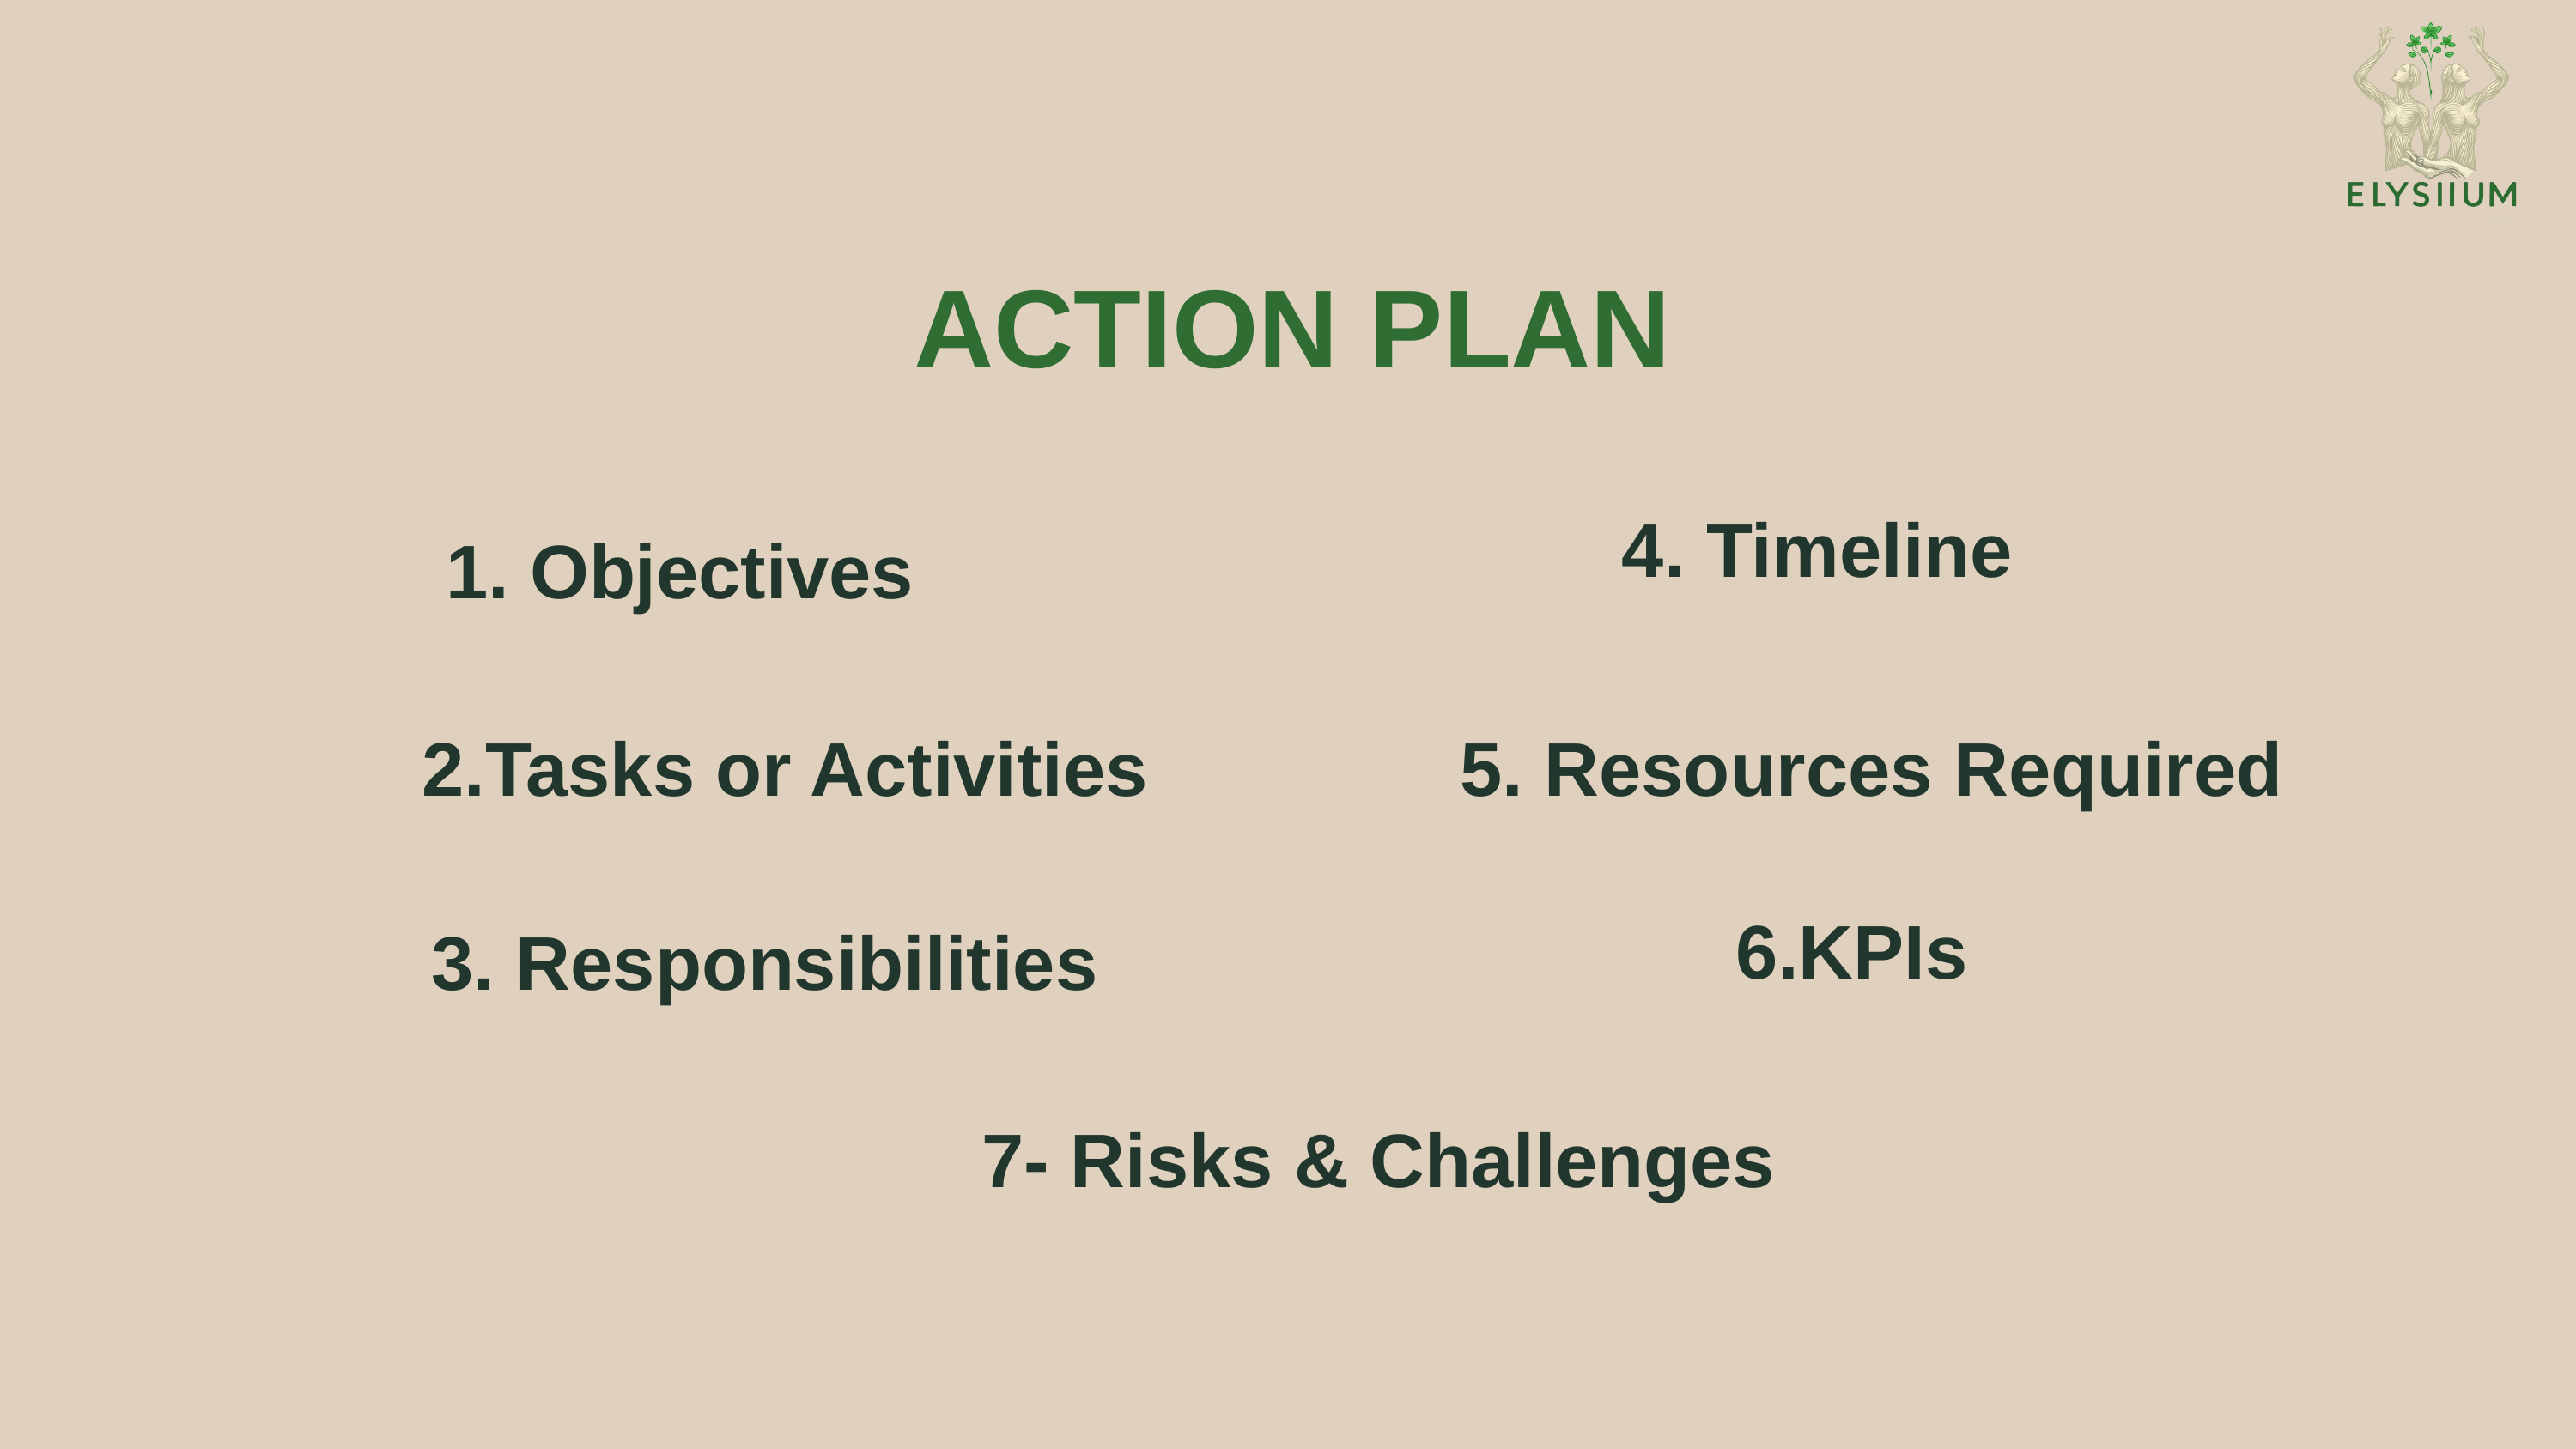

ACTION PLAN
4. Timeline

1. Objectives

2.Tasks or Activities
5. Resources Required

6.KPIs
3. Responsibilities

7- Risks & Challenges